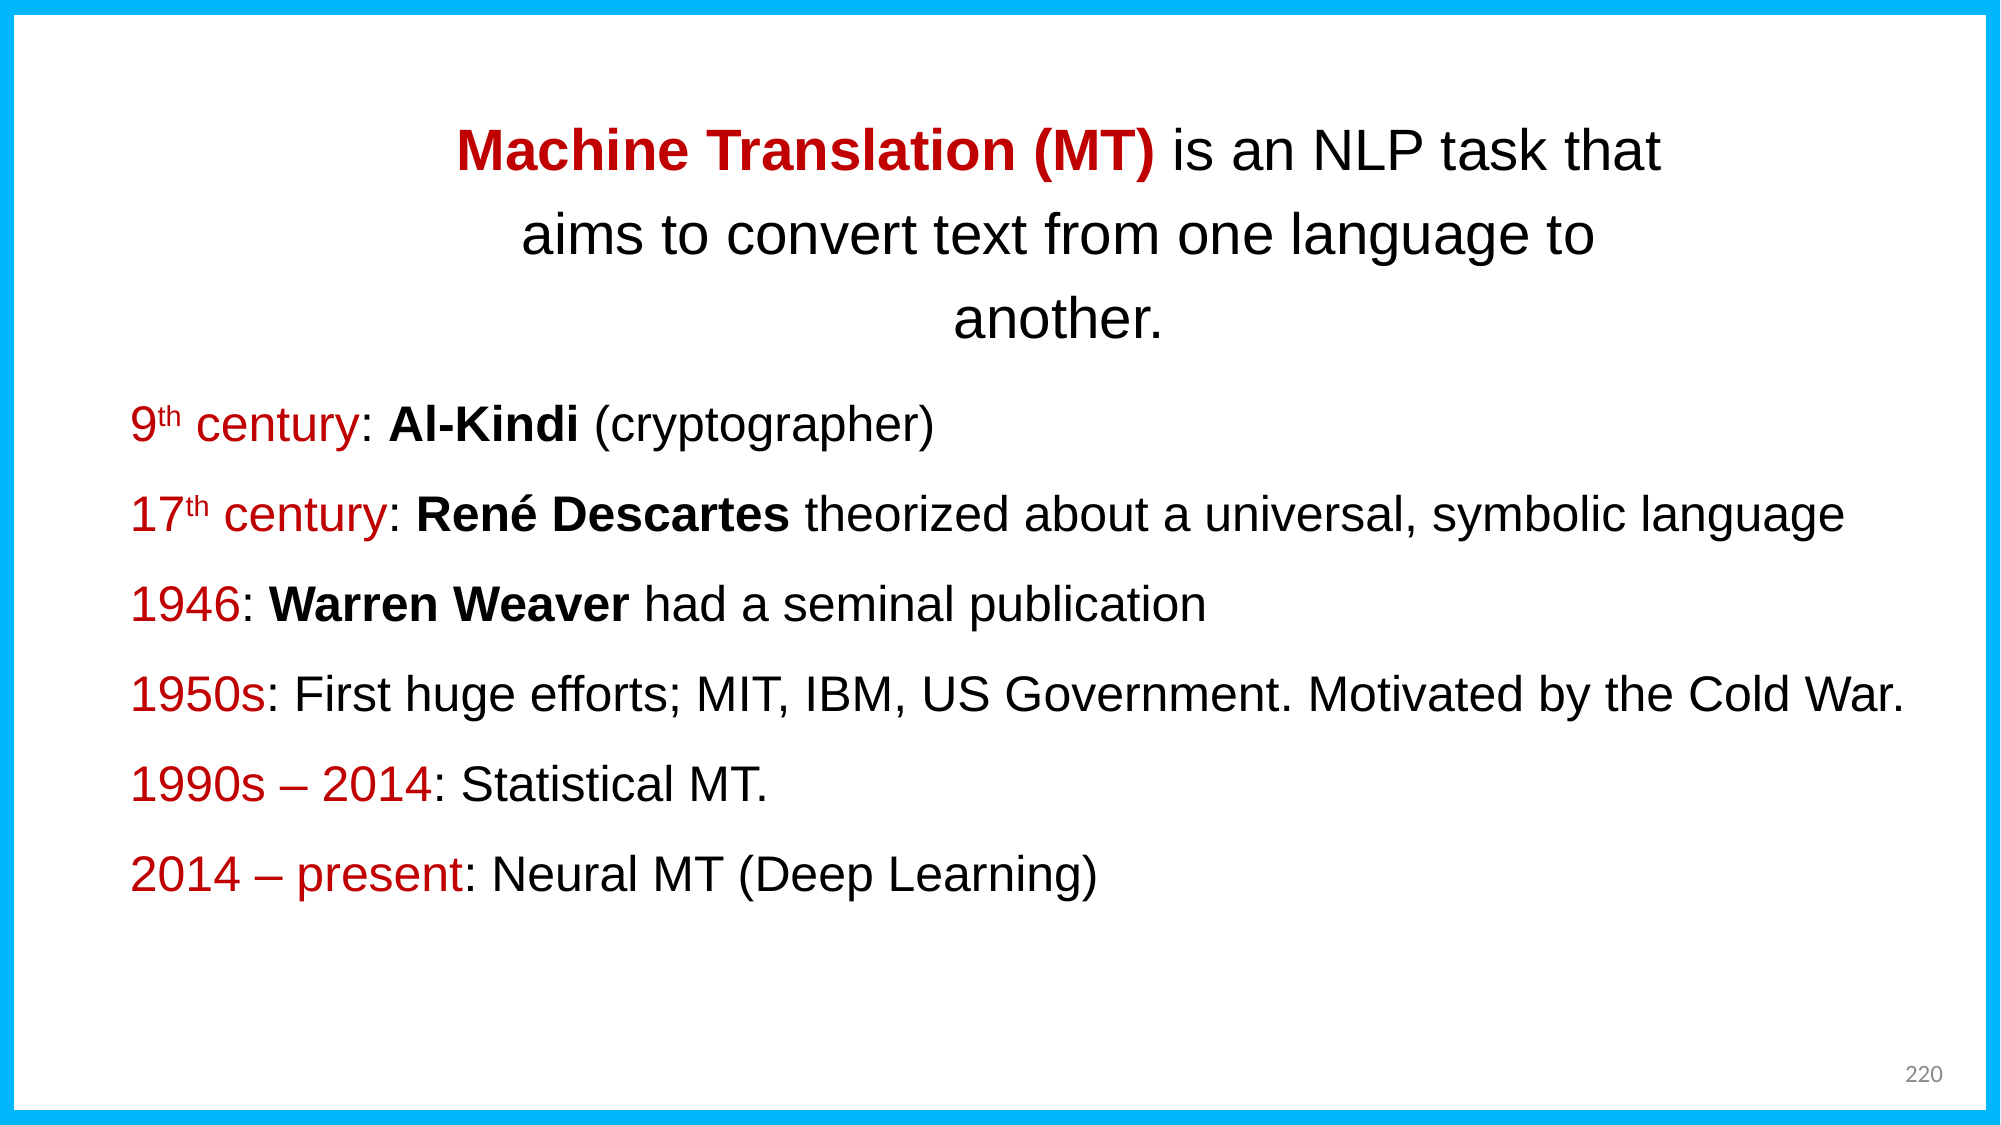

Machine Translation (MT) is an NLP task that aims to convert text from one language to another.
9th century: Al-Kindi (cryptographer)
17th century: René Descartes theorized about a universal, symbolic language 1946: Warren Weaver had a seminal publication
1950s: First huge efforts; MIT, IBM, US Government. Motivated by the Cold War.
1990s – 2014: Statistical MT.
2014 – present: Neural MT (Deep Learning)
220